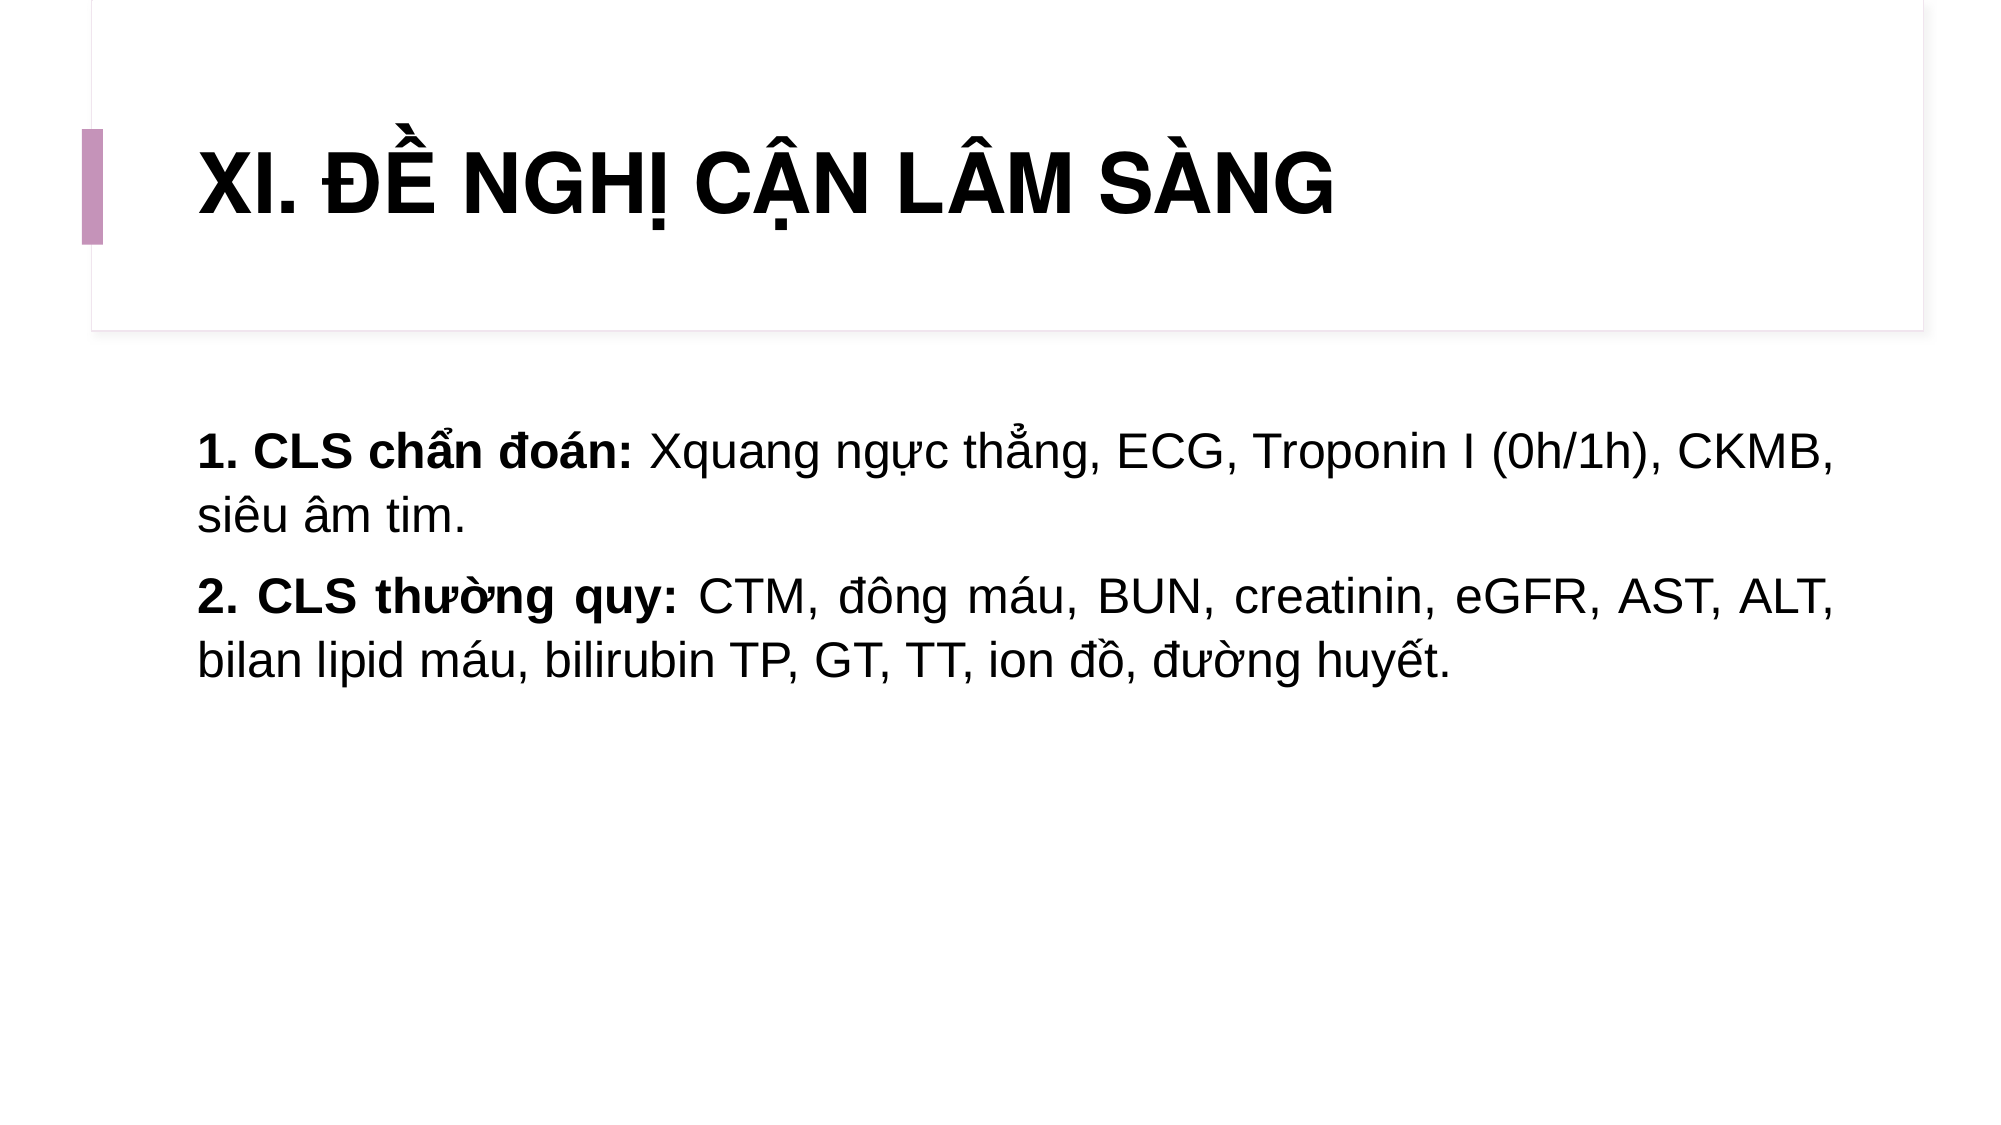

# XI. ĐỀ NGHỊ CẬN LÂM SÀNG
1. CLS chẩn đoán: Xquang ngực thẳng, ECG, Troponin I (0h/1h), CKMB, siêu âm tim.
2. CLS thường quy: CTM, đông máu, BUN, creatinin, eGFR, AST, ALT, bilan lipid máu, bilirubin TP, GT, TT, ion đồ, đường huyết.